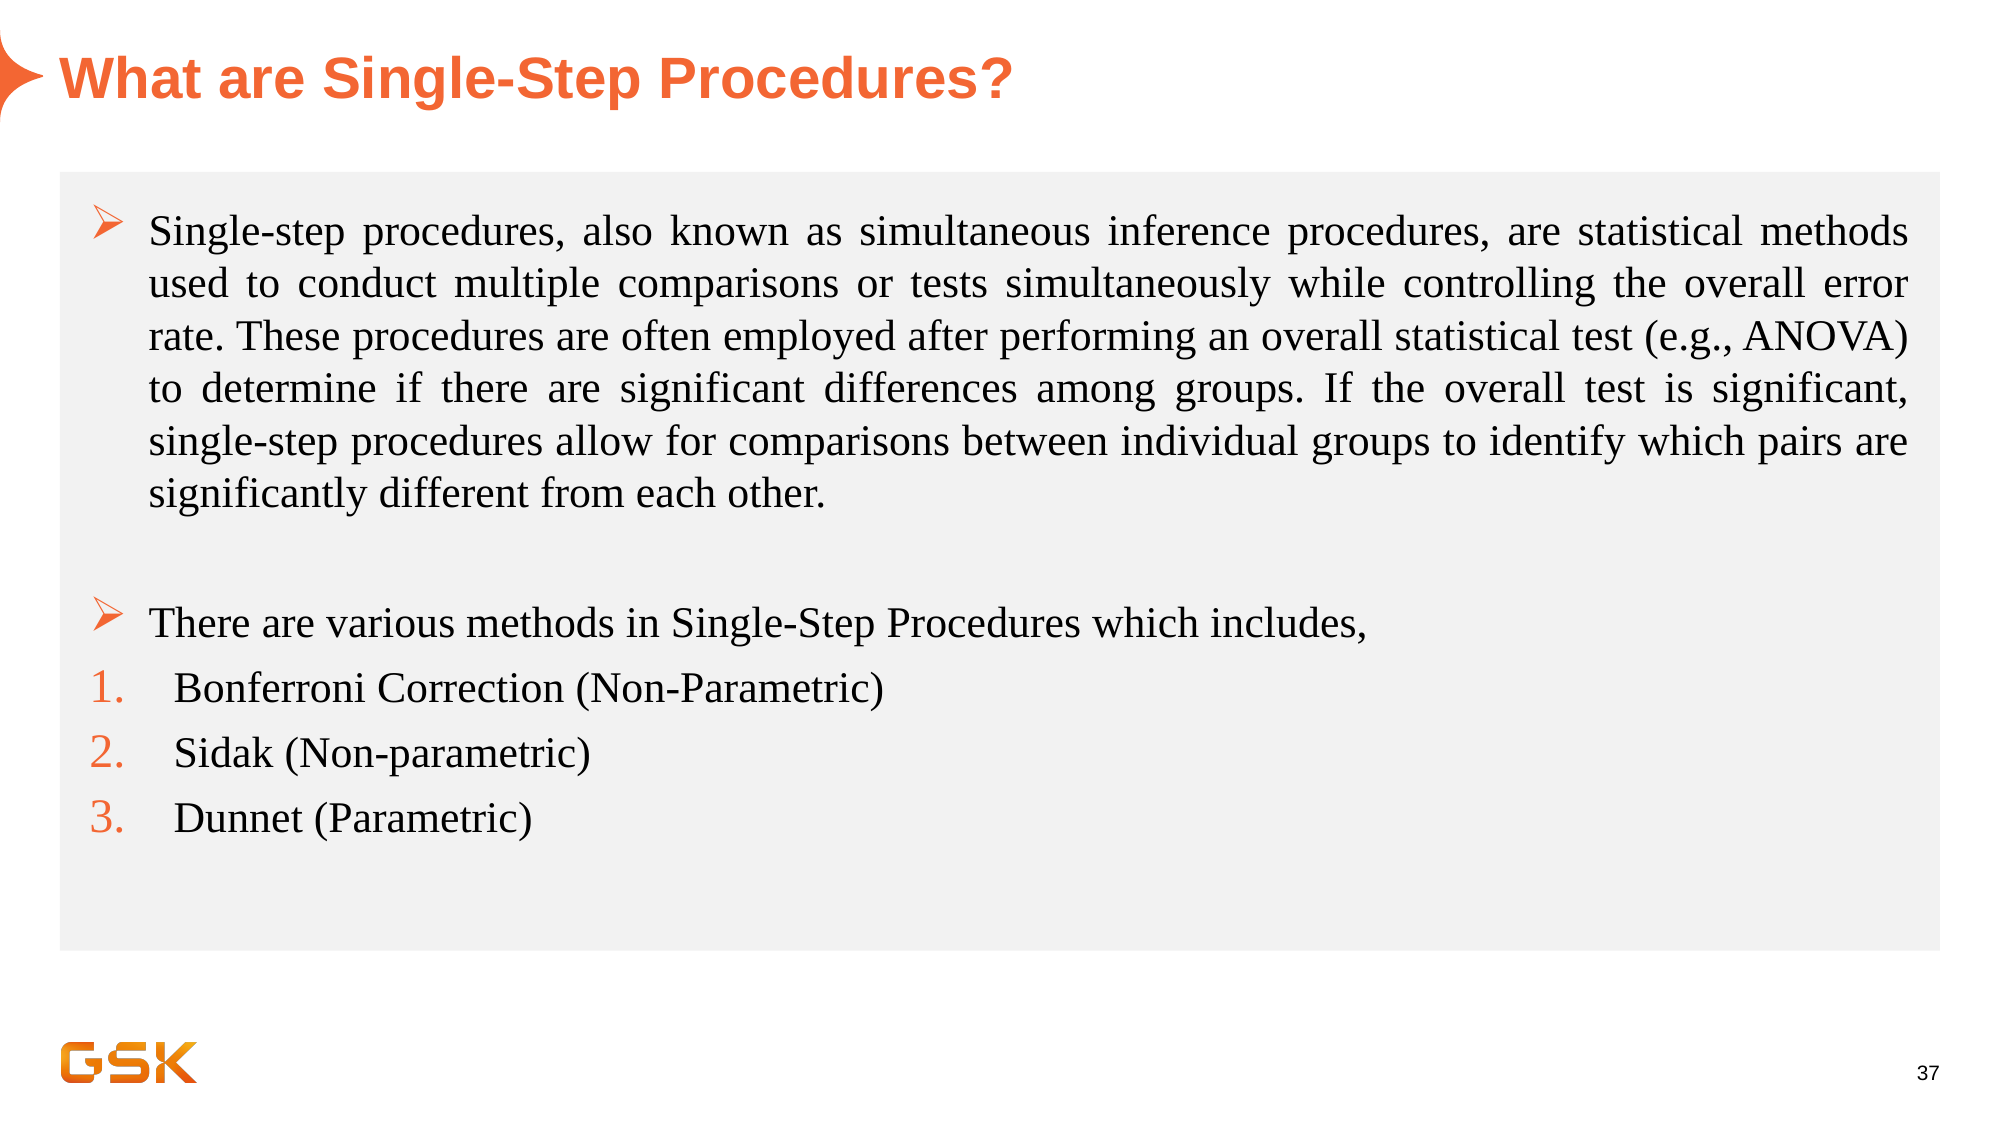

# What are Single-Step Procedures?
Single-step procedures, also known as simultaneous inference procedures, are statistical methods used to conduct multiple comparisons or tests simultaneously while controlling the overall error rate. These procedures are often employed after performing an overall statistical test (e.g., ANOVA) to determine if there are significant differences among groups. If the overall test is significant, single-step procedures allow for comparisons between individual groups to identify which pairs are significantly different from each other.

There are various methods in Single-Step Procedures which includes,
Bonferroni Correction (Non-Parametric)
Sidak (Non-parametric)
Dunnet (Parametric)

37